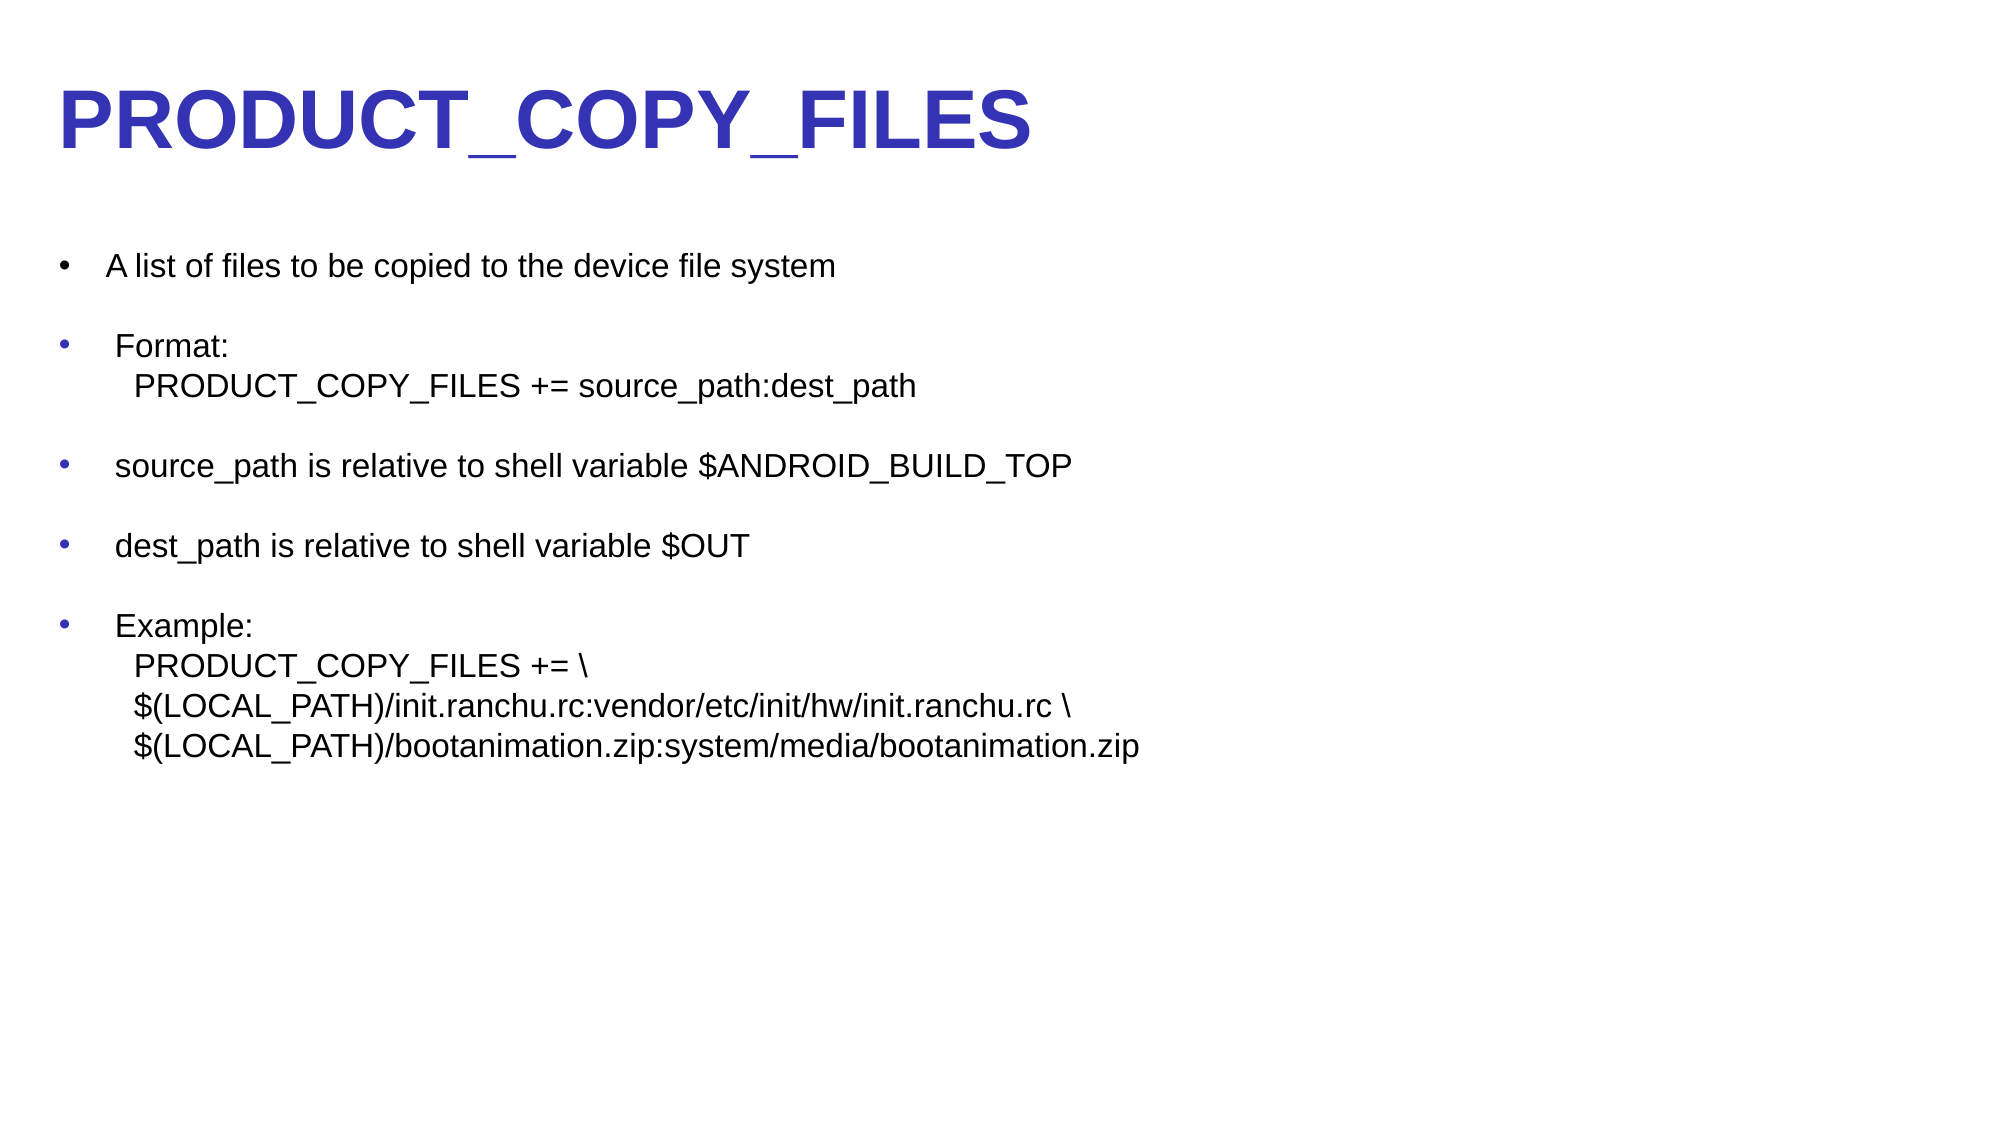

PRODUCT_COPY_FILES

A list of files to be copied to the device file system

 Format:
PRODUCT_COPY_FILES += source_path:dest_path

 source_path is relative to shell variable $ANDROID_BUILD_TOP
 dest_path is relative to shell variable $OUT
 Example:
PRODUCT_COPY_FILES += \
$(LOCAL_PATH)/init.ranchu.rc:vendor/etc/init/hw/init.ranchu.rc \
$(LOCAL_PATH)/bootanimation.zip:system/media/bootanimation.zip